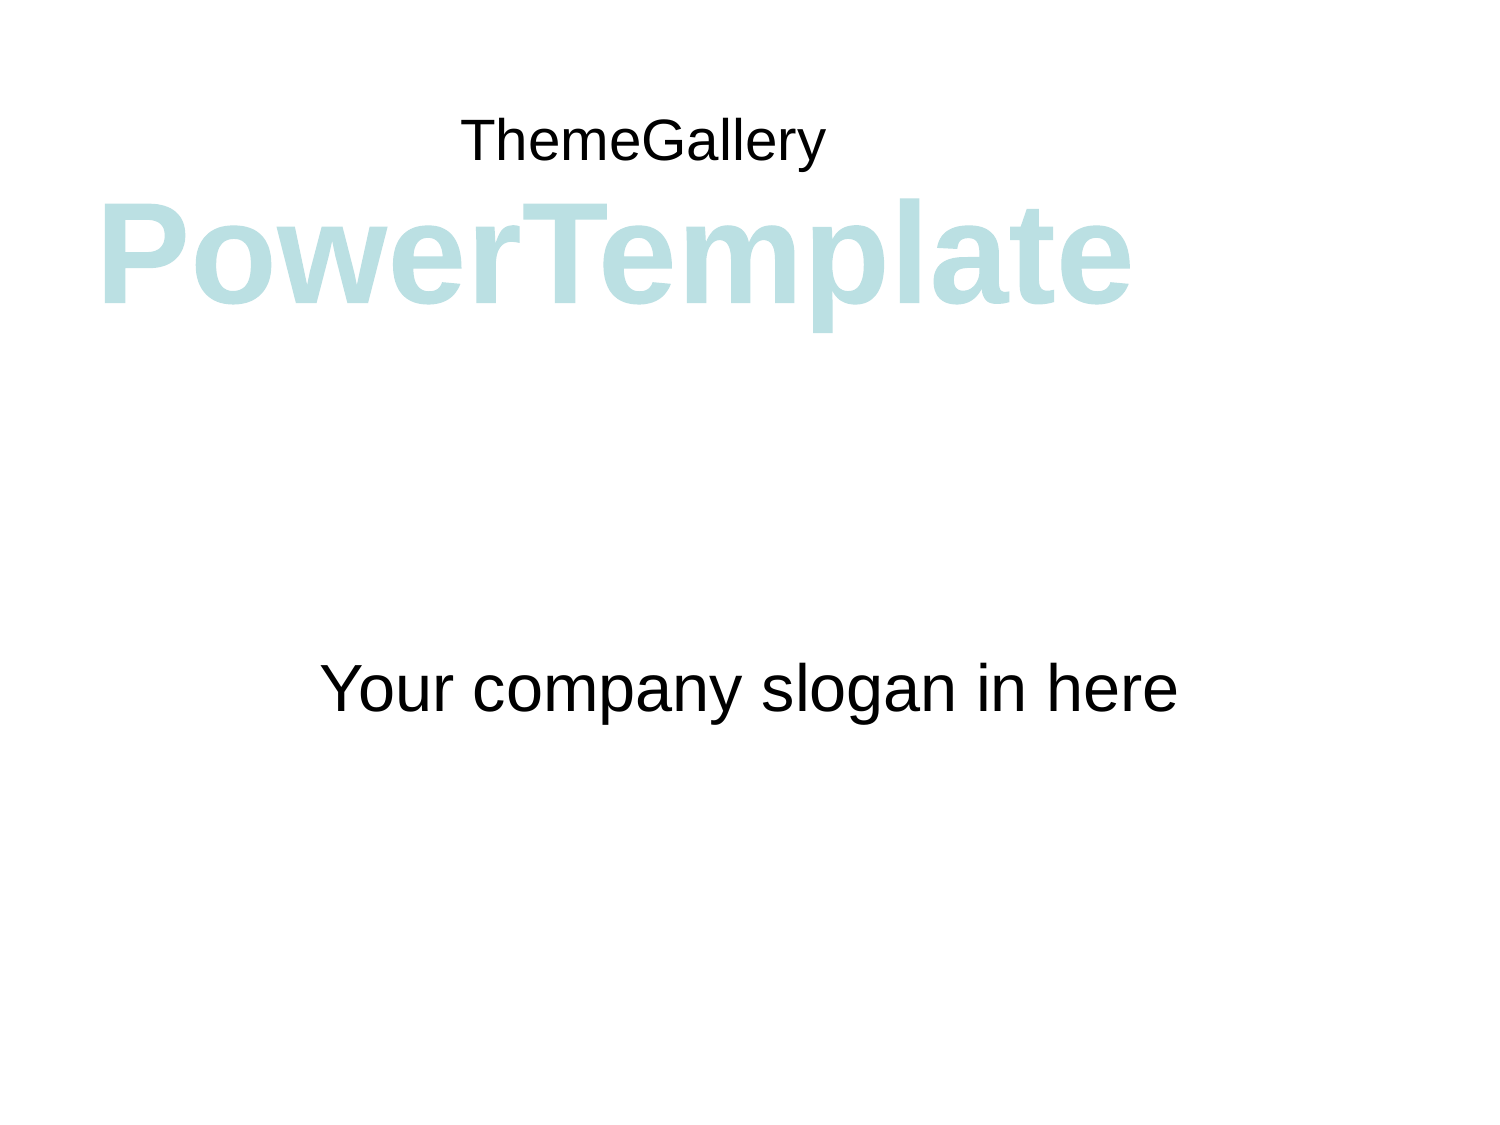

# ThemeGallery
PowerTemplate
Your company slogan in here